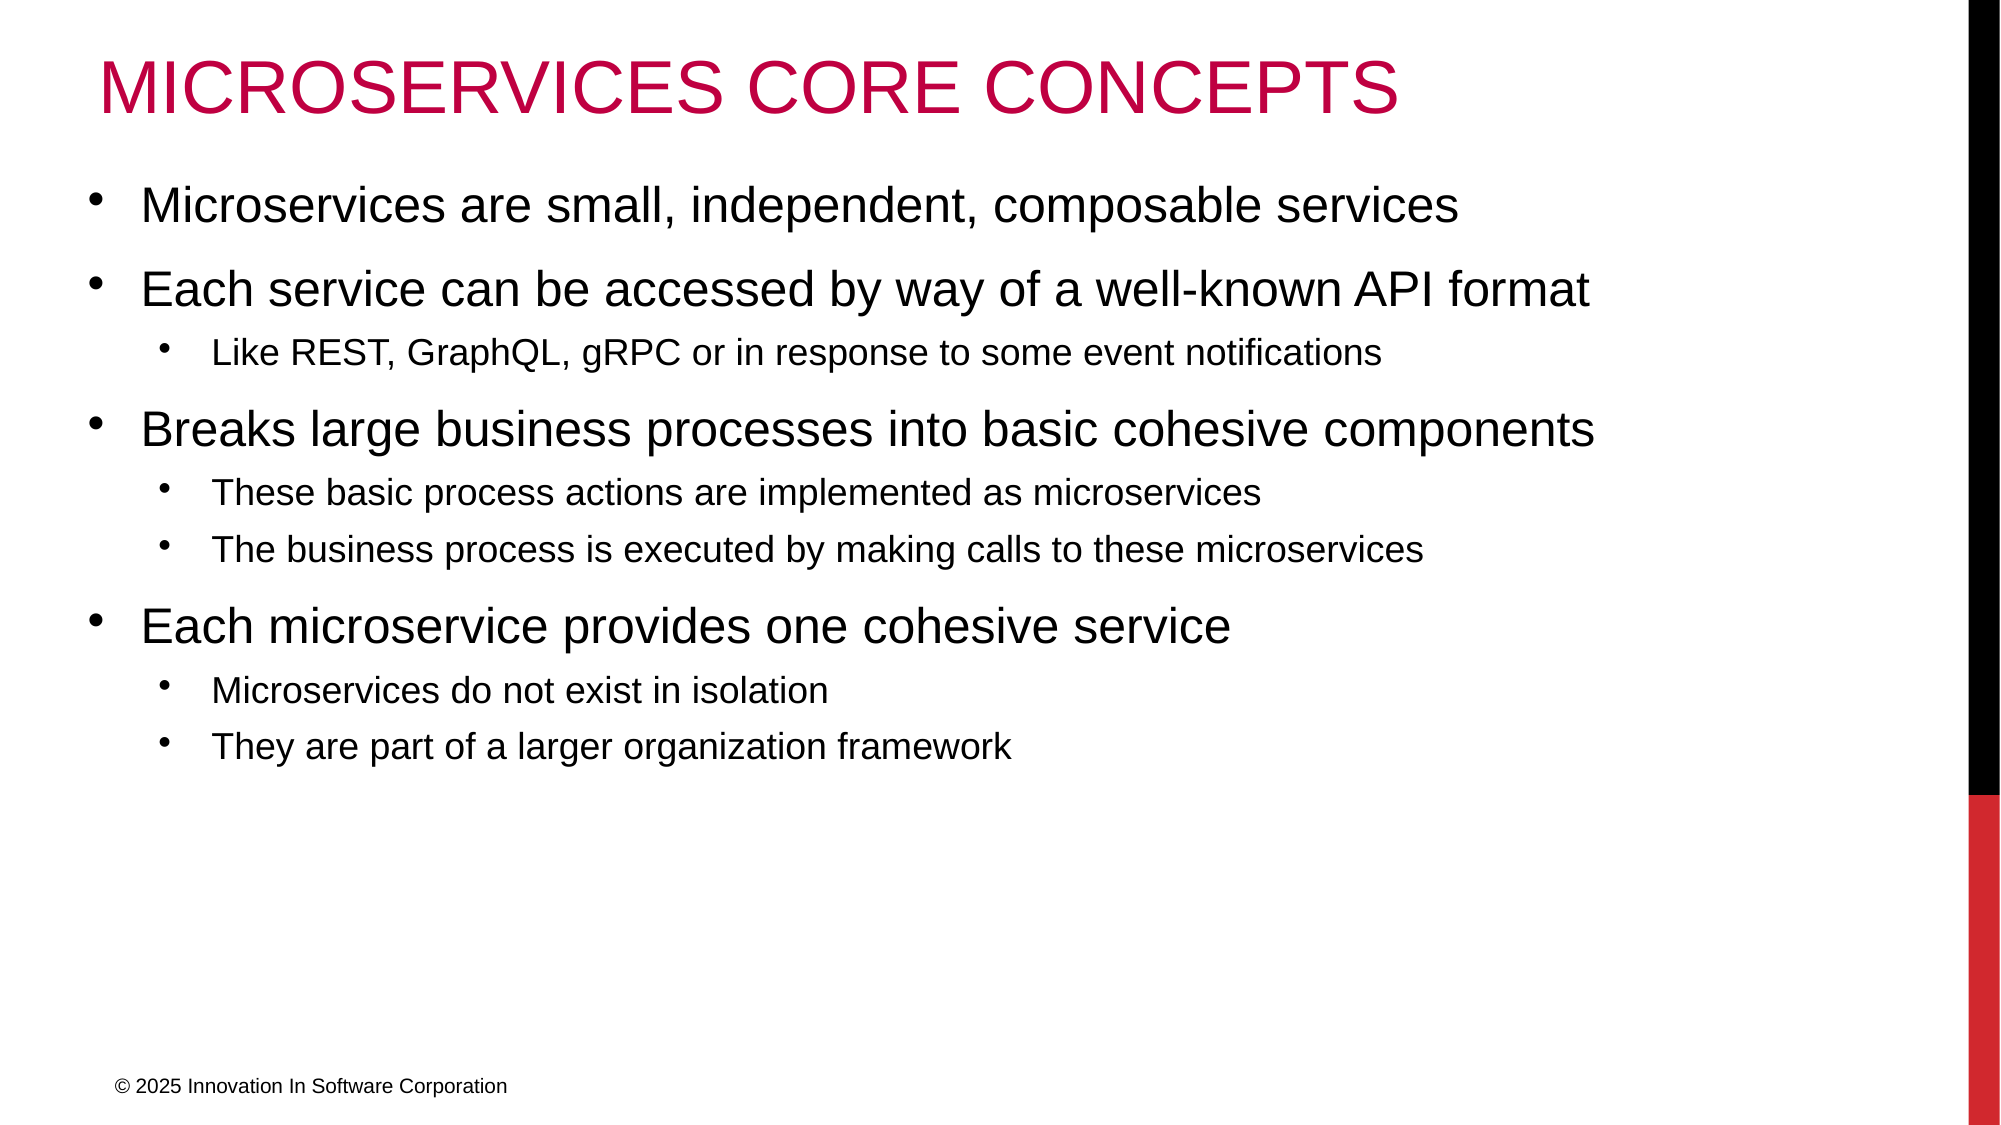

# Microservices Core Concepts
Microservices are small, independent, composable services
Each service can be accessed by way of a well-known API format
Like REST, GraphQL, gRPC or in response to some event notifications
Breaks large business processes into basic cohesive components
These basic process actions are implemented as microservices
The business process is executed by making calls to these microservices
Each microservice provides one cohesive service
Microservices do not exist in isolation
They are part of a larger organization framework
© 2025 Innovation In Software Corporation